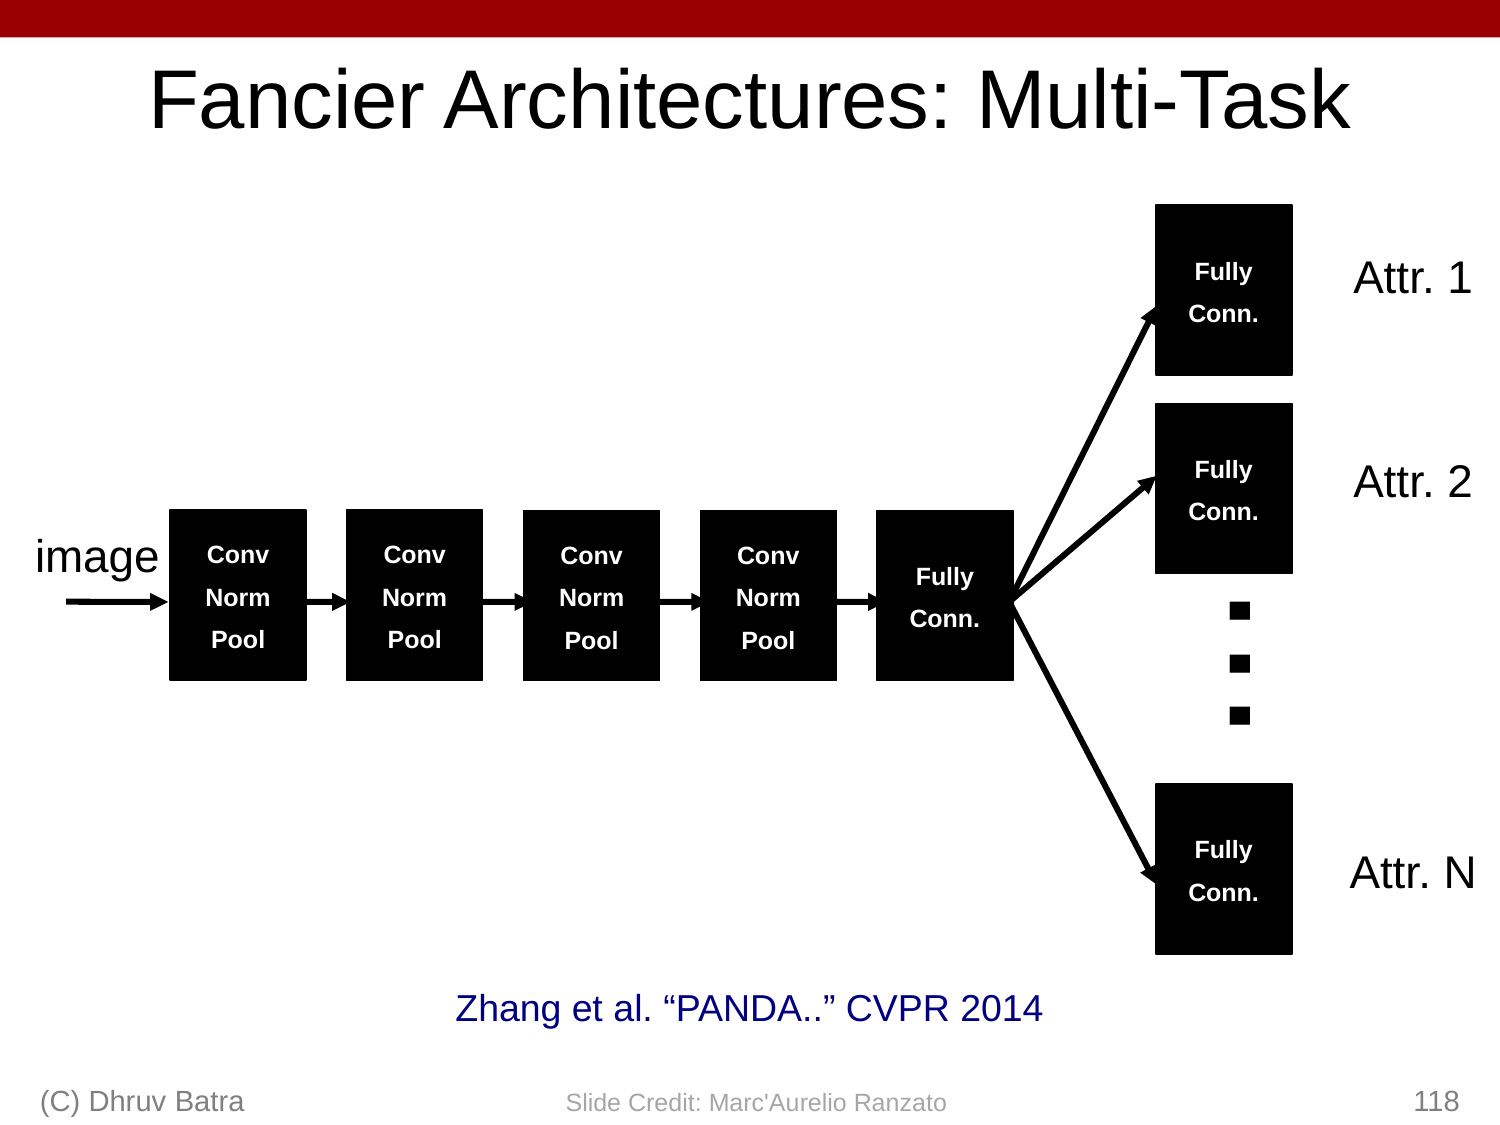

Fancier Architectures: Multi-Task
Fully
Conn.
Attr. 1

Fully
Conn.
Attr. 2

Conv
Norm
Pool
Conv
Norm
Pool
Conv
Norm
Pool
Conv
Norm
Pool
Fully
Conn.
image
...

Fully
Conn.
Attr. N
Zhang et al. “PANDA..” CVPR 2014
(C) Dhruv Batra
118
Slide Credit: Marc'Aurelio Ranzato